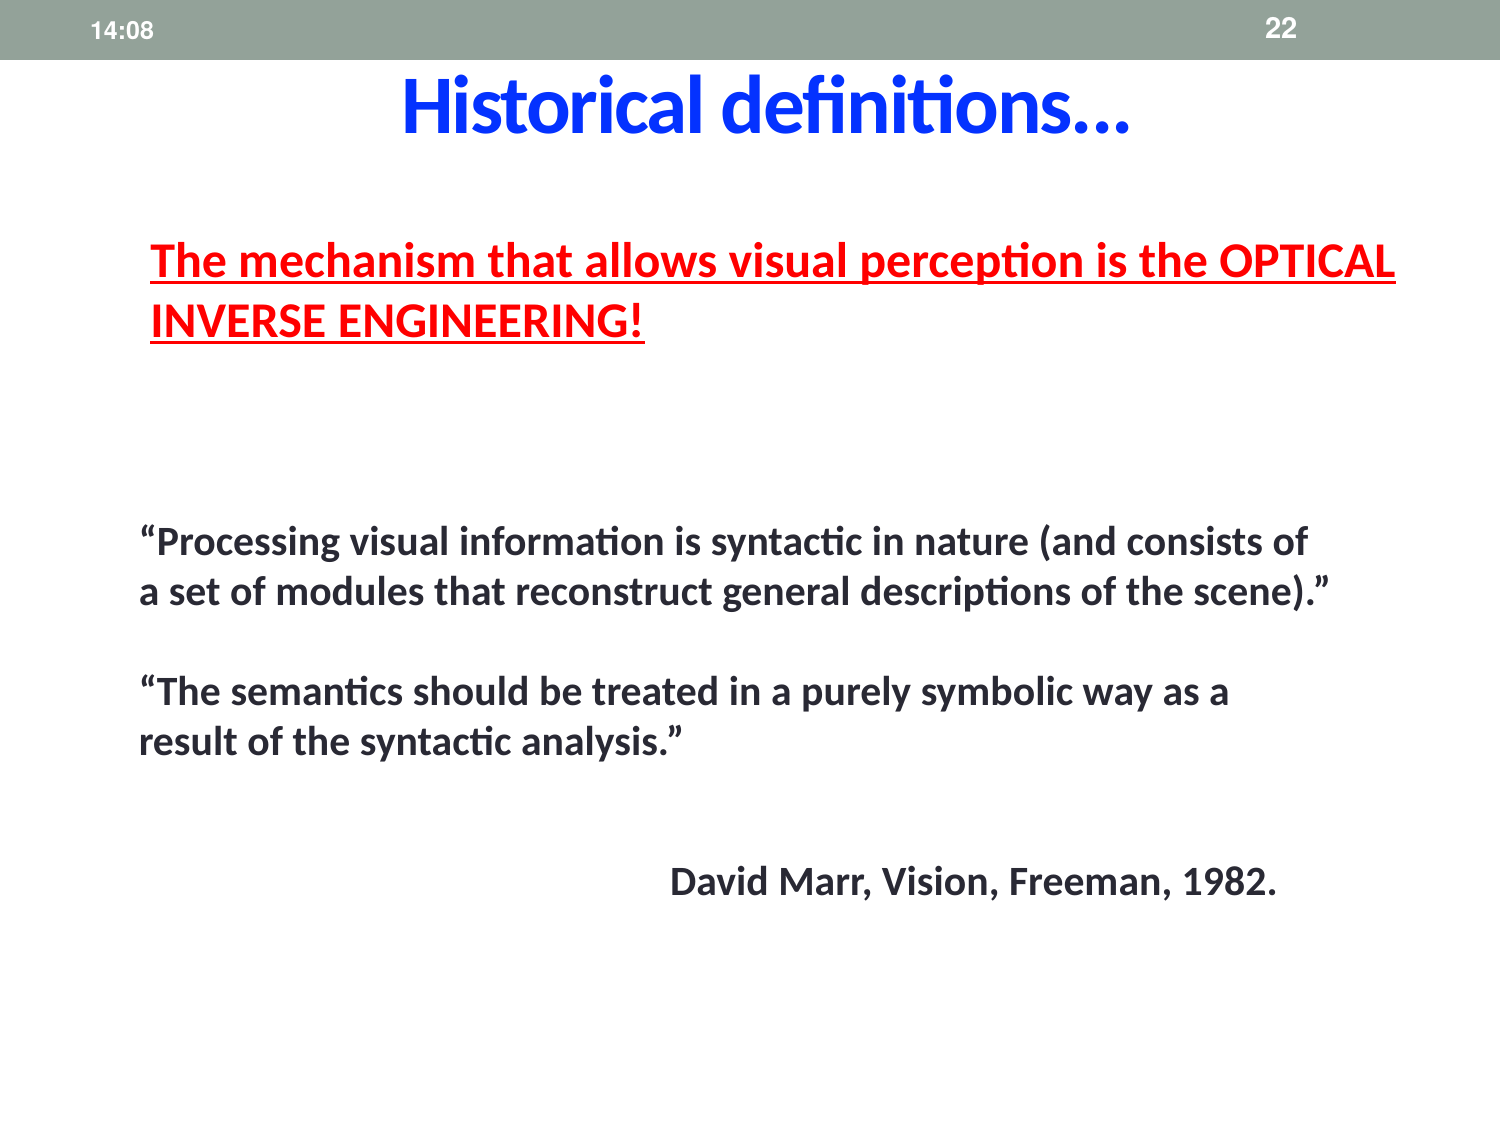

14:08
22
Historical definitions...
The mechanism that allows visual perception is the OPTICAL INVERSE ENGINEERING!

“Processing visual information is syntactic in nature (and consists of a set of modules that reconstruct general descriptions of the scene).”

“The semantics should be treated in a purely symbolic way as a result of the syntactic analysis.”
David Marr, Vision, Freeman, 1982.